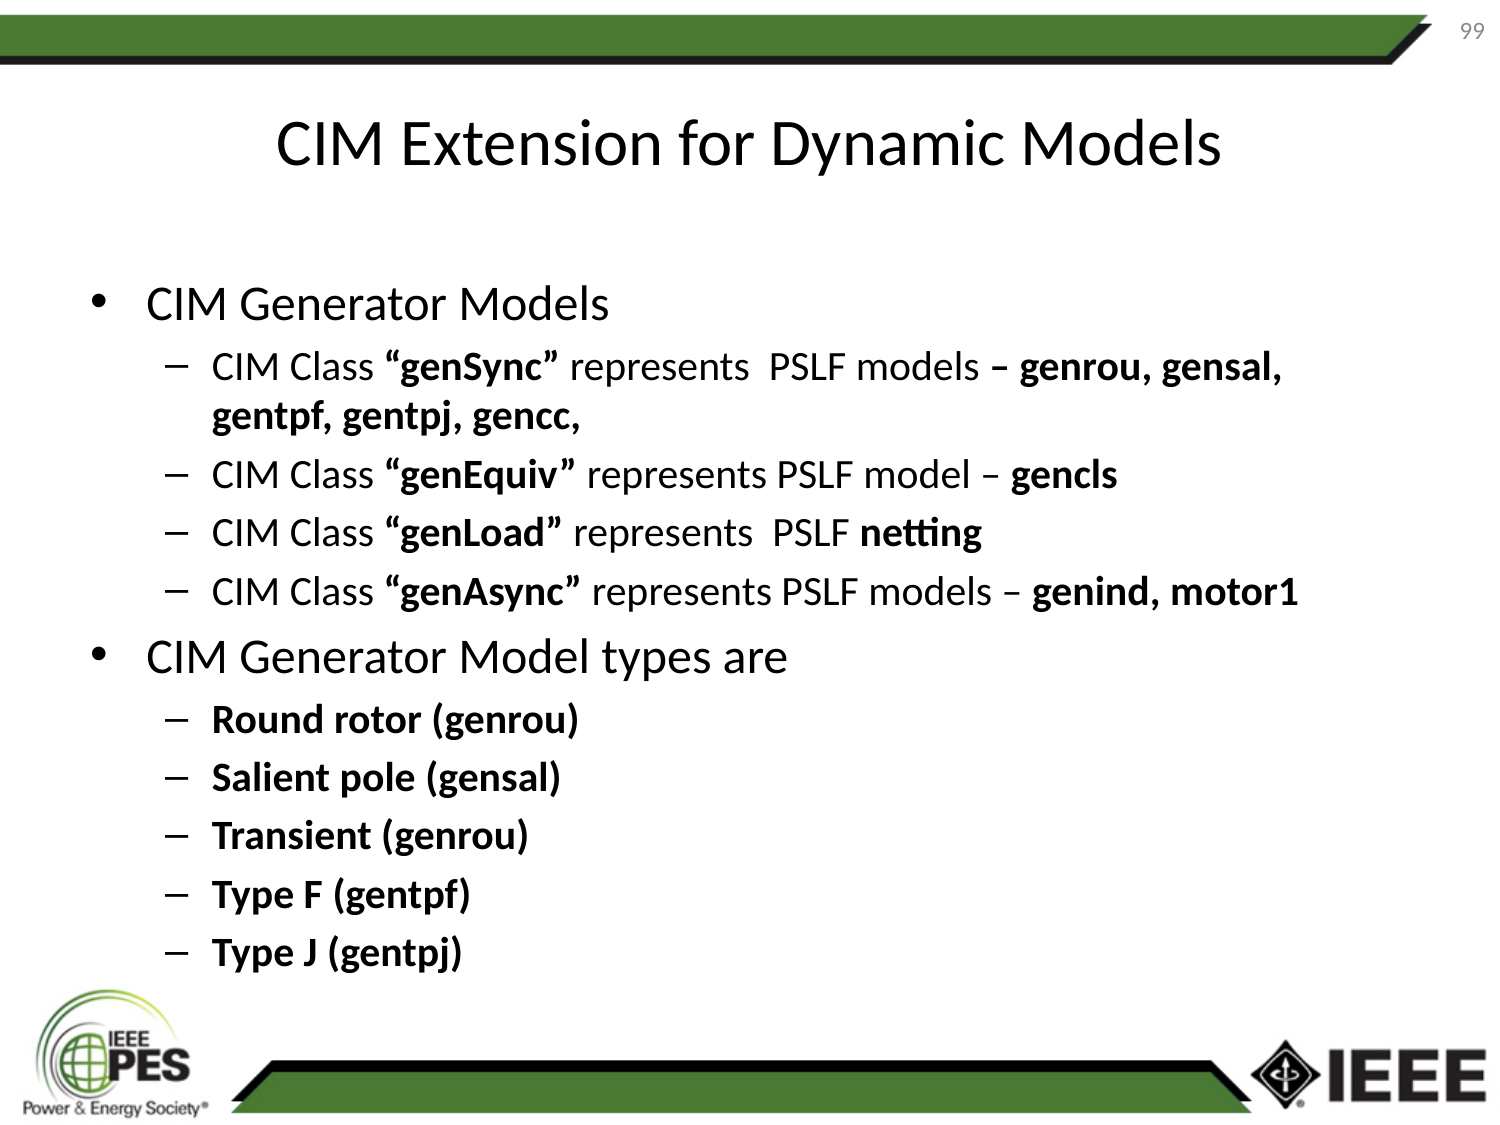

99
# CIM Extension for Dynamic Models
CIM Generator Models
CIM Class “genSync” represents  PSLF models – genrou, gensal, gentpf, gentpj, gencc,
CIM Class “genEquiv” represents PSLF model – gencls
CIM Class “genLoad” represents  PSLF netting
CIM Class “genAsync” represents PSLF models – genind, motor1
CIM Generator Model types are
Round rotor (genrou)
Salient pole (gensal)
Transient (genrou)
Type F (gentpf)
Type J (gentpj)